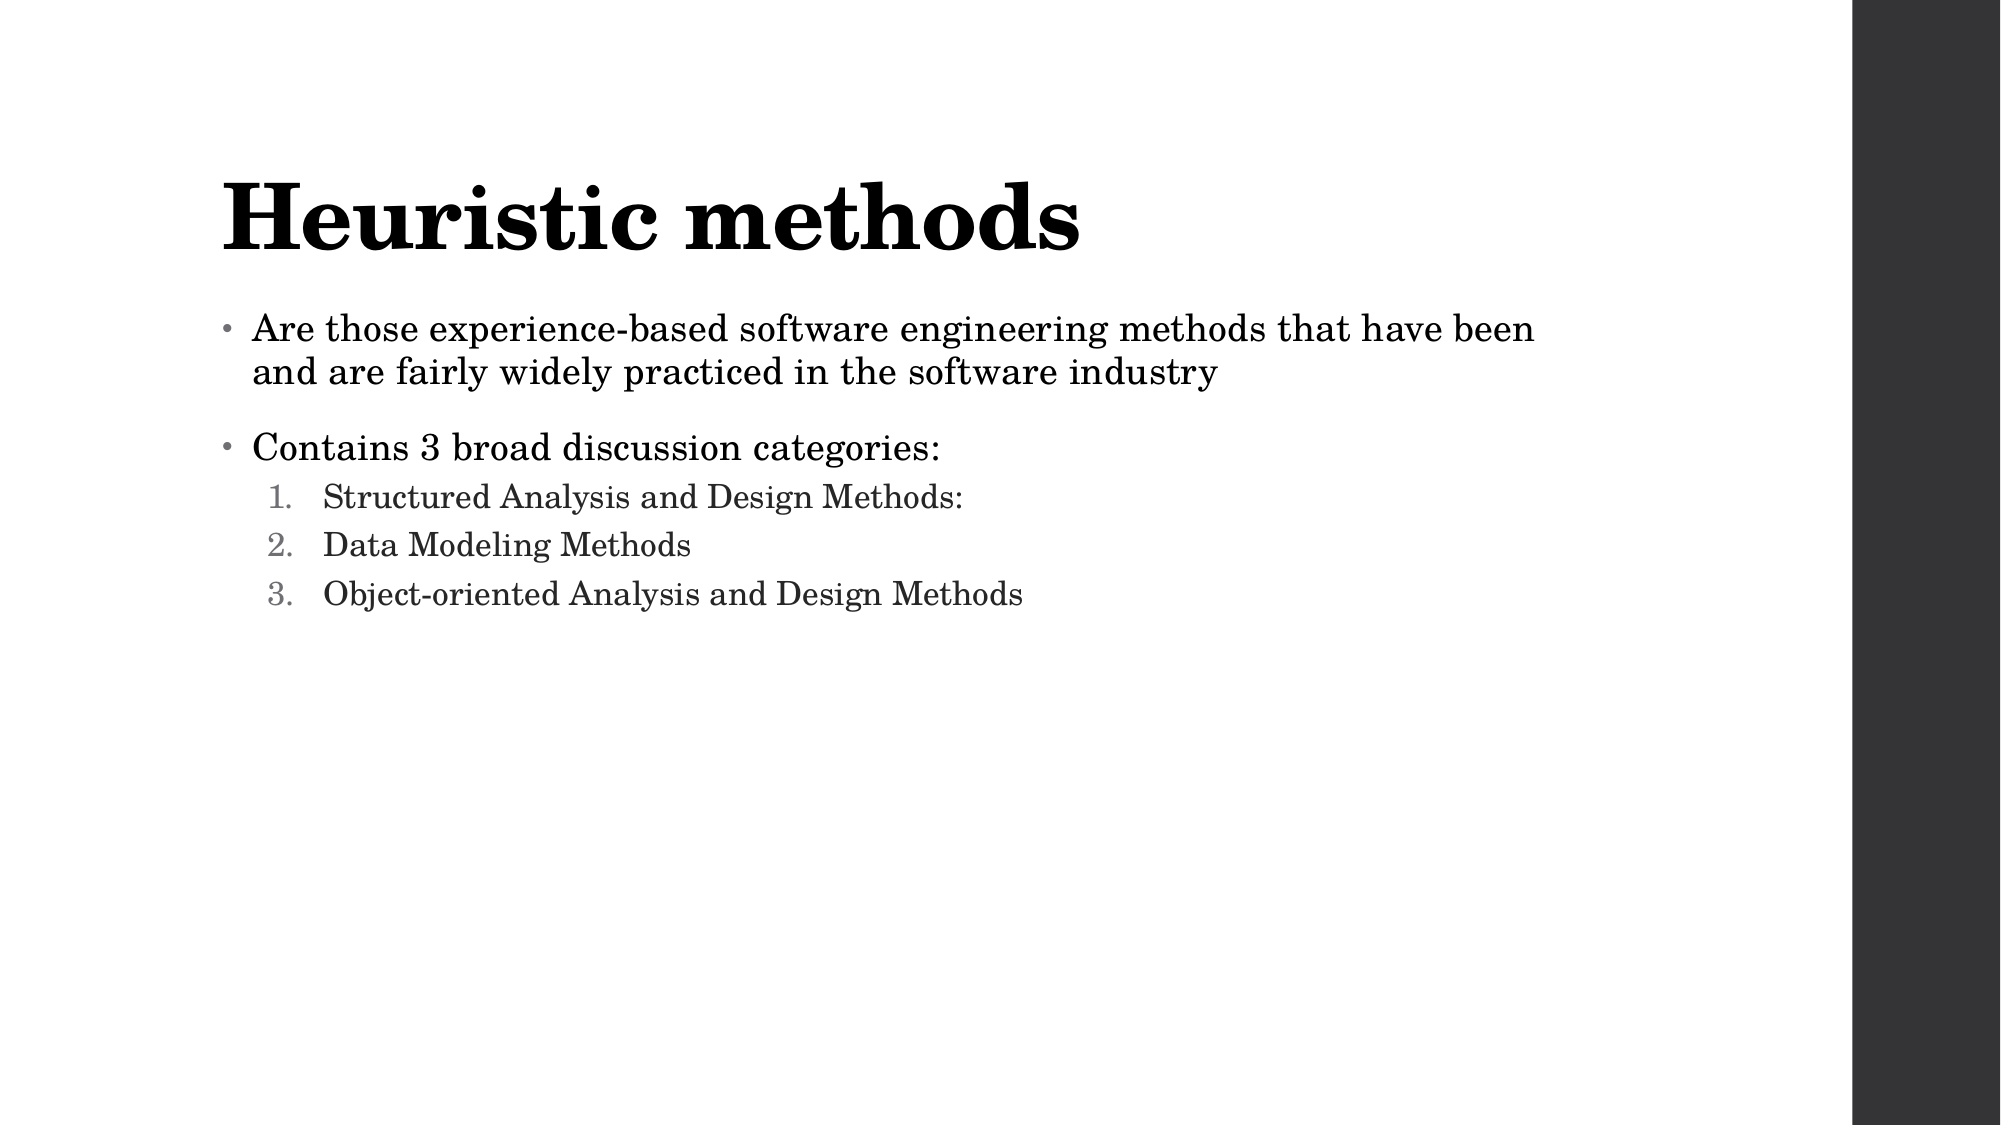

# Heuristic methods
Are those experience-based software engineering methods that have been and are fairly widely practiced in the software industry
Contains 3 broad discussion categories:
Structured Analysis and Design Methods:
Data Modeling Methods
Object-oriented Analysis and Design Methods